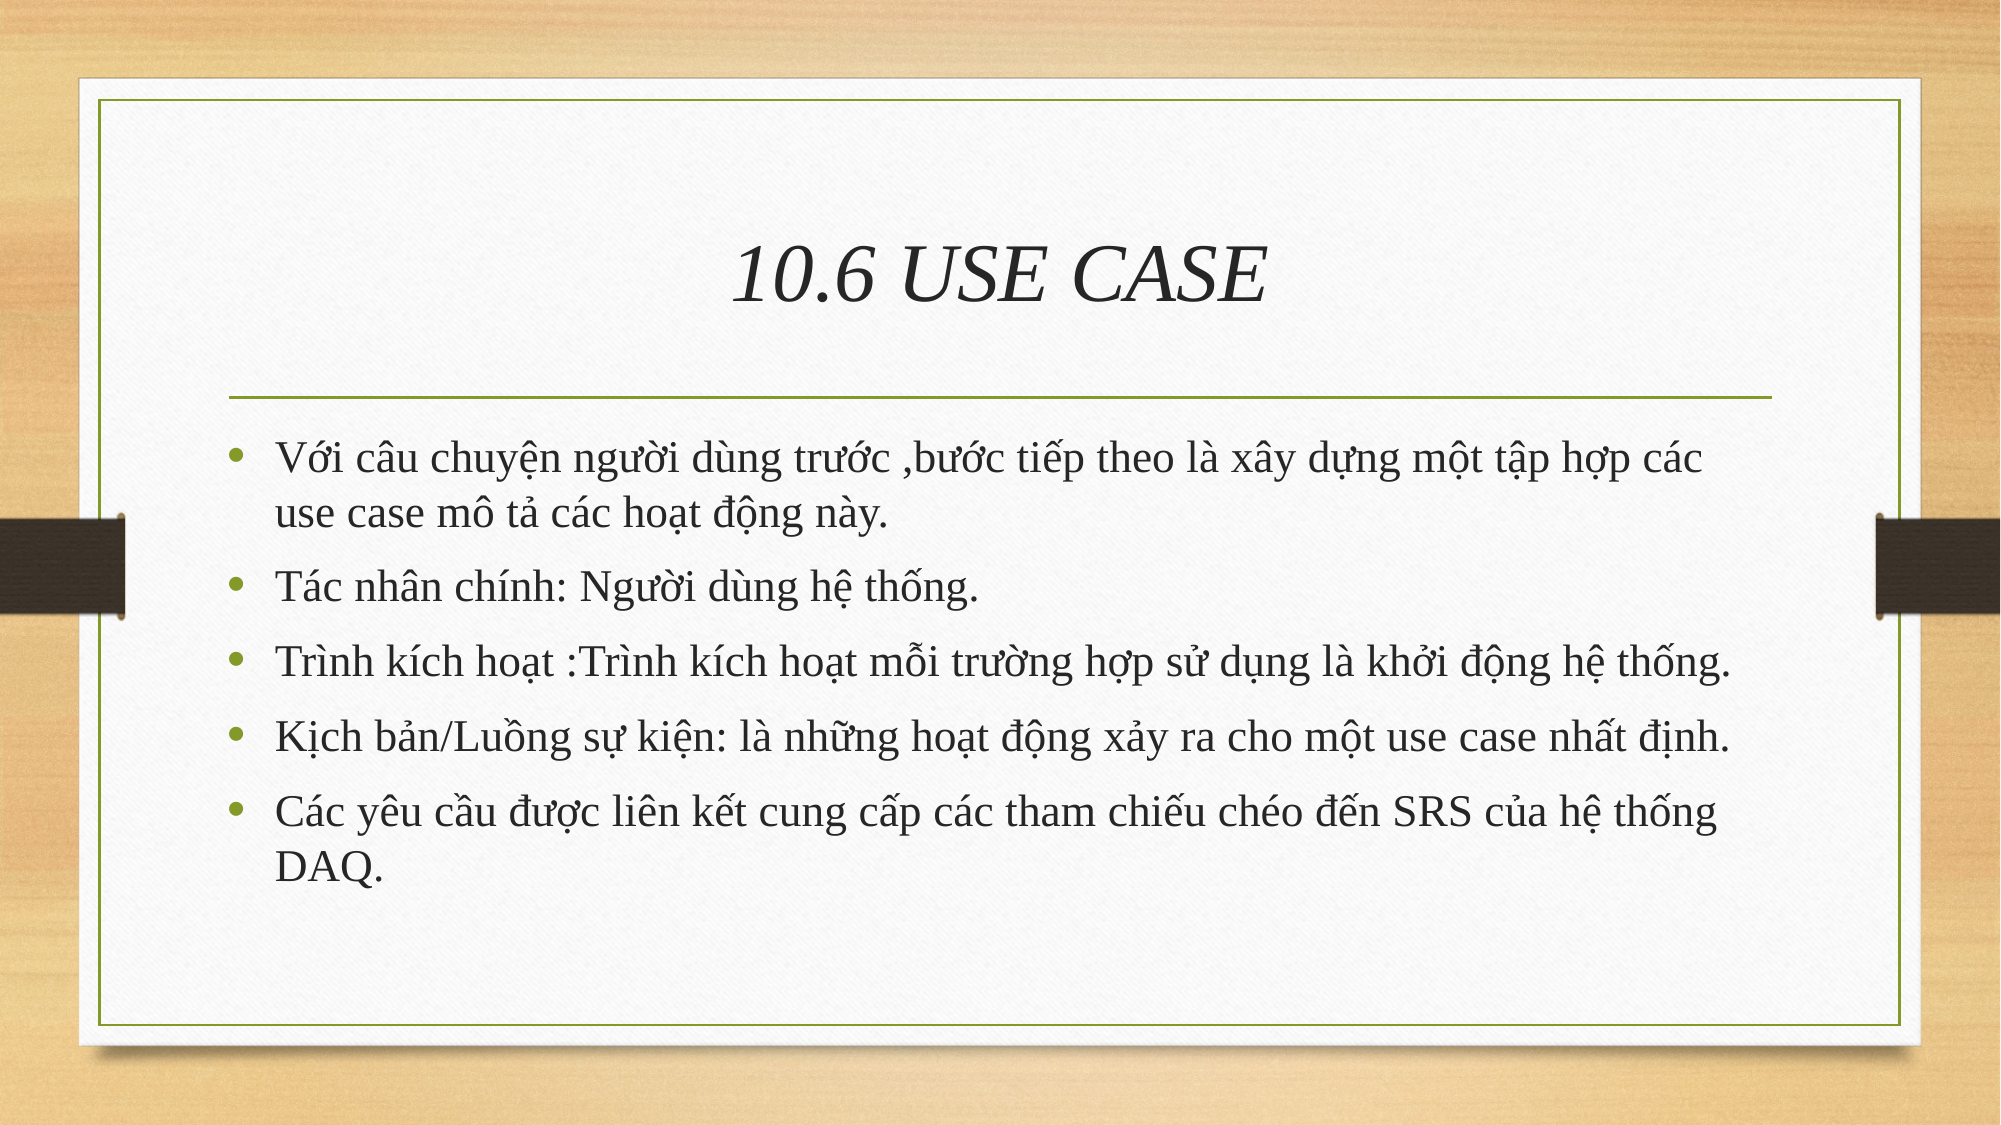

# 10.6 USE CASE
Với câu chuyện người dùng trước ,bước tiếp theo là xây dựng một tập hợp các use case mô tả các hoạt động này.
Tác nhân chính: Người dùng hệ thống.
Trình kích hoạt :Trình kích hoạt mỗi trường hợp sử dụng là khởi động hệ thống.
Kịch bản/Luồng sự kiện: là những hoạt động xảy ra cho một use case nhất định.
Các yêu cầu được liên kết cung cấp các tham chiếu chéo đến SRS của hệ thống DAQ.